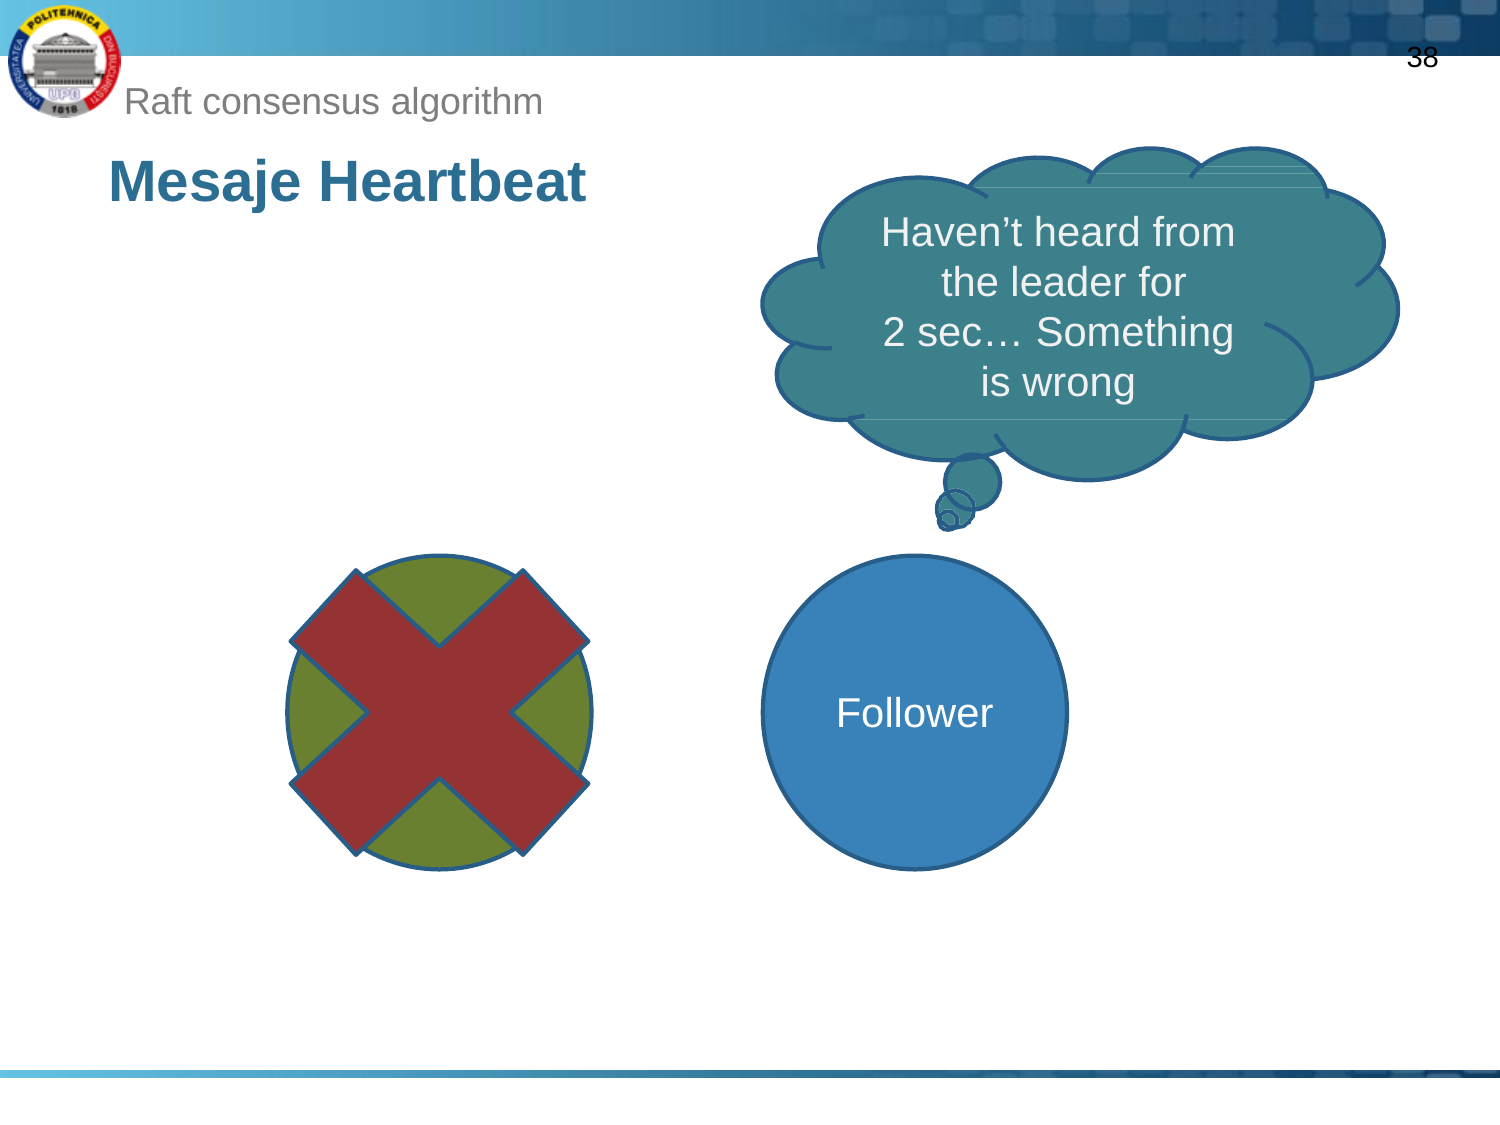

38
Raft consensus algorithm
# Mesaje Heartbeat

Haven’t heard from  the leader for
2 sec… Something
is wrong

Follower